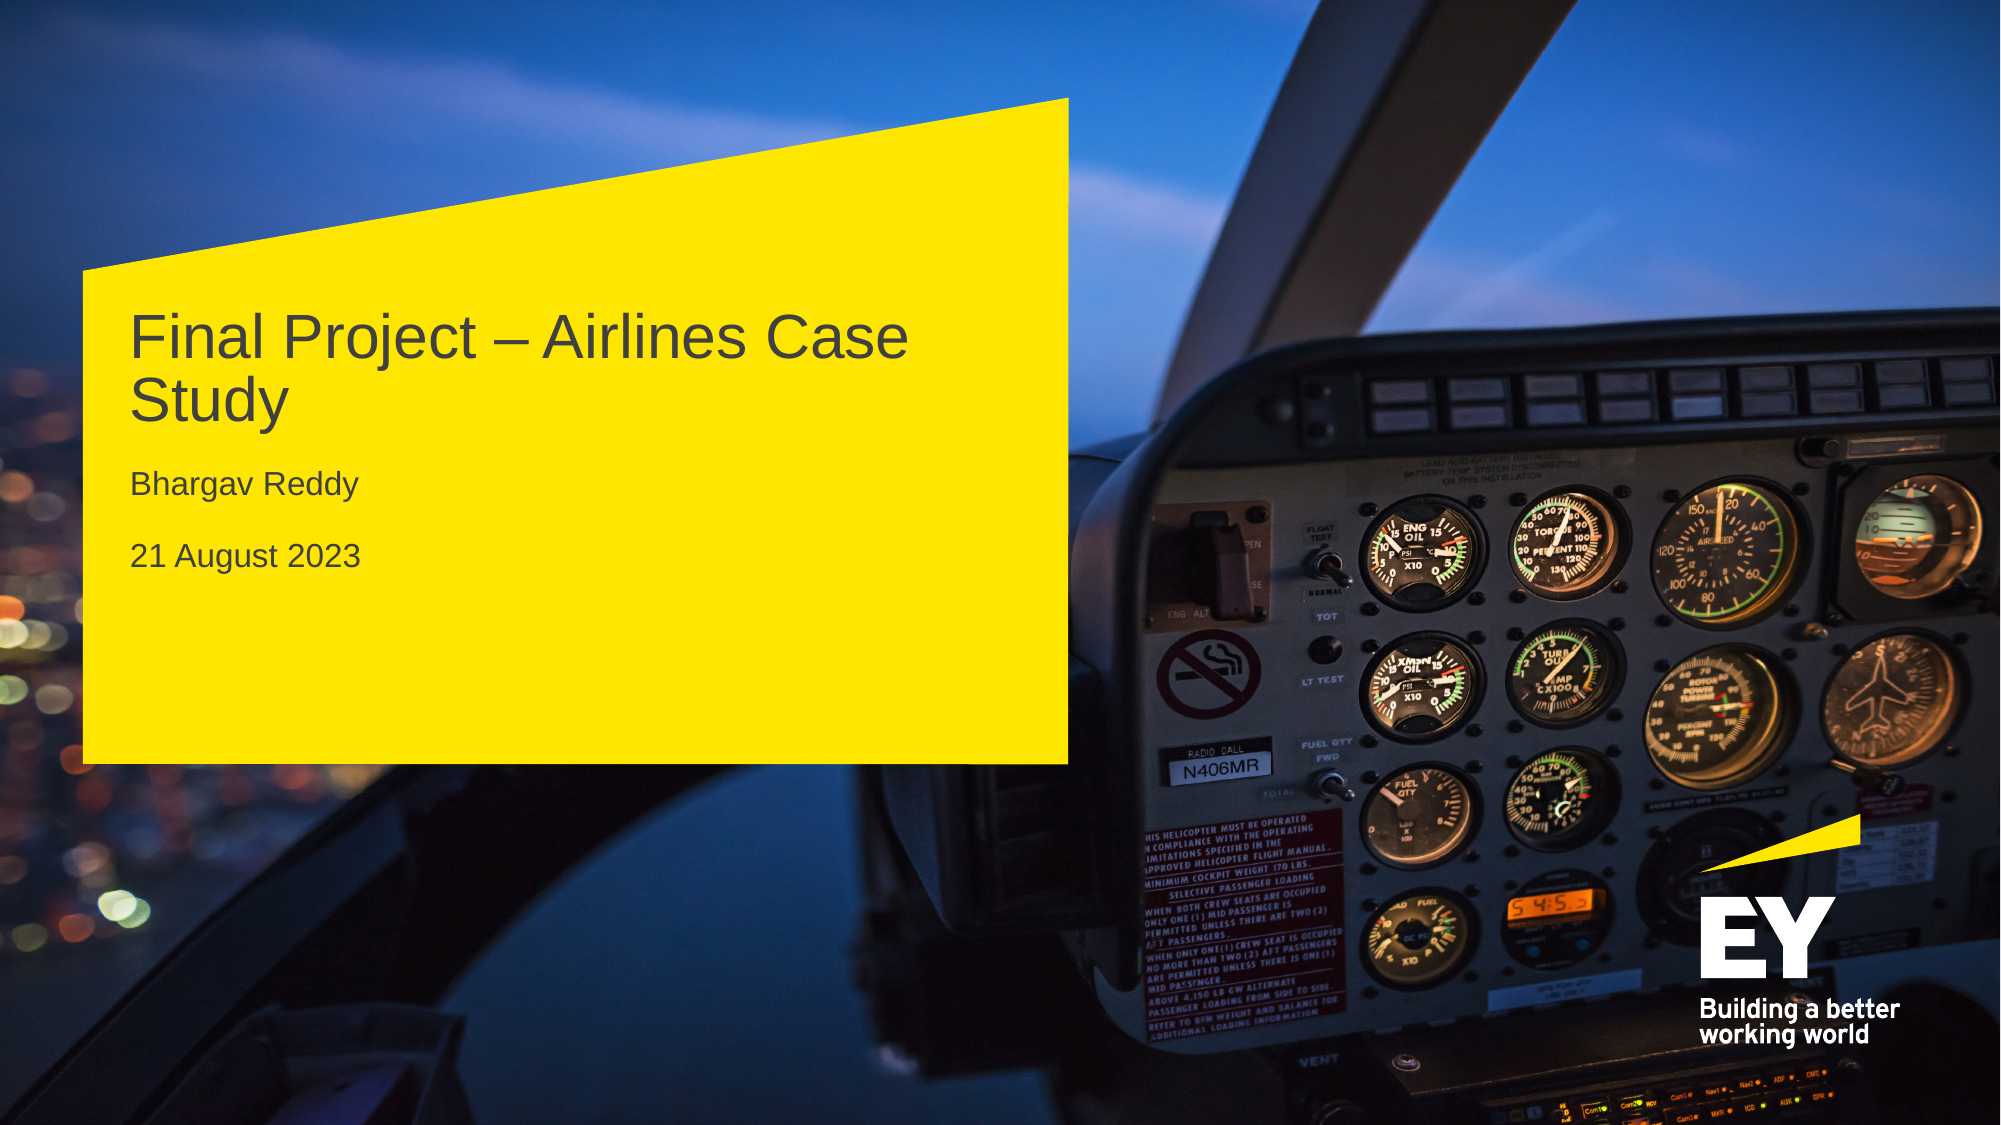

INSTRUCTIONS:
To change image

> Click on View > Slide Master
> Click on the image again > Hit delete
> Insert or drag your new image
> Right click on the new image ’Send to Back’ to reveal the text
> Crop and adjust the image appropriately
> Branding Zone Link for images
# Final Project – Airlines Case Study
Bhargav Reddy
21 August 2023